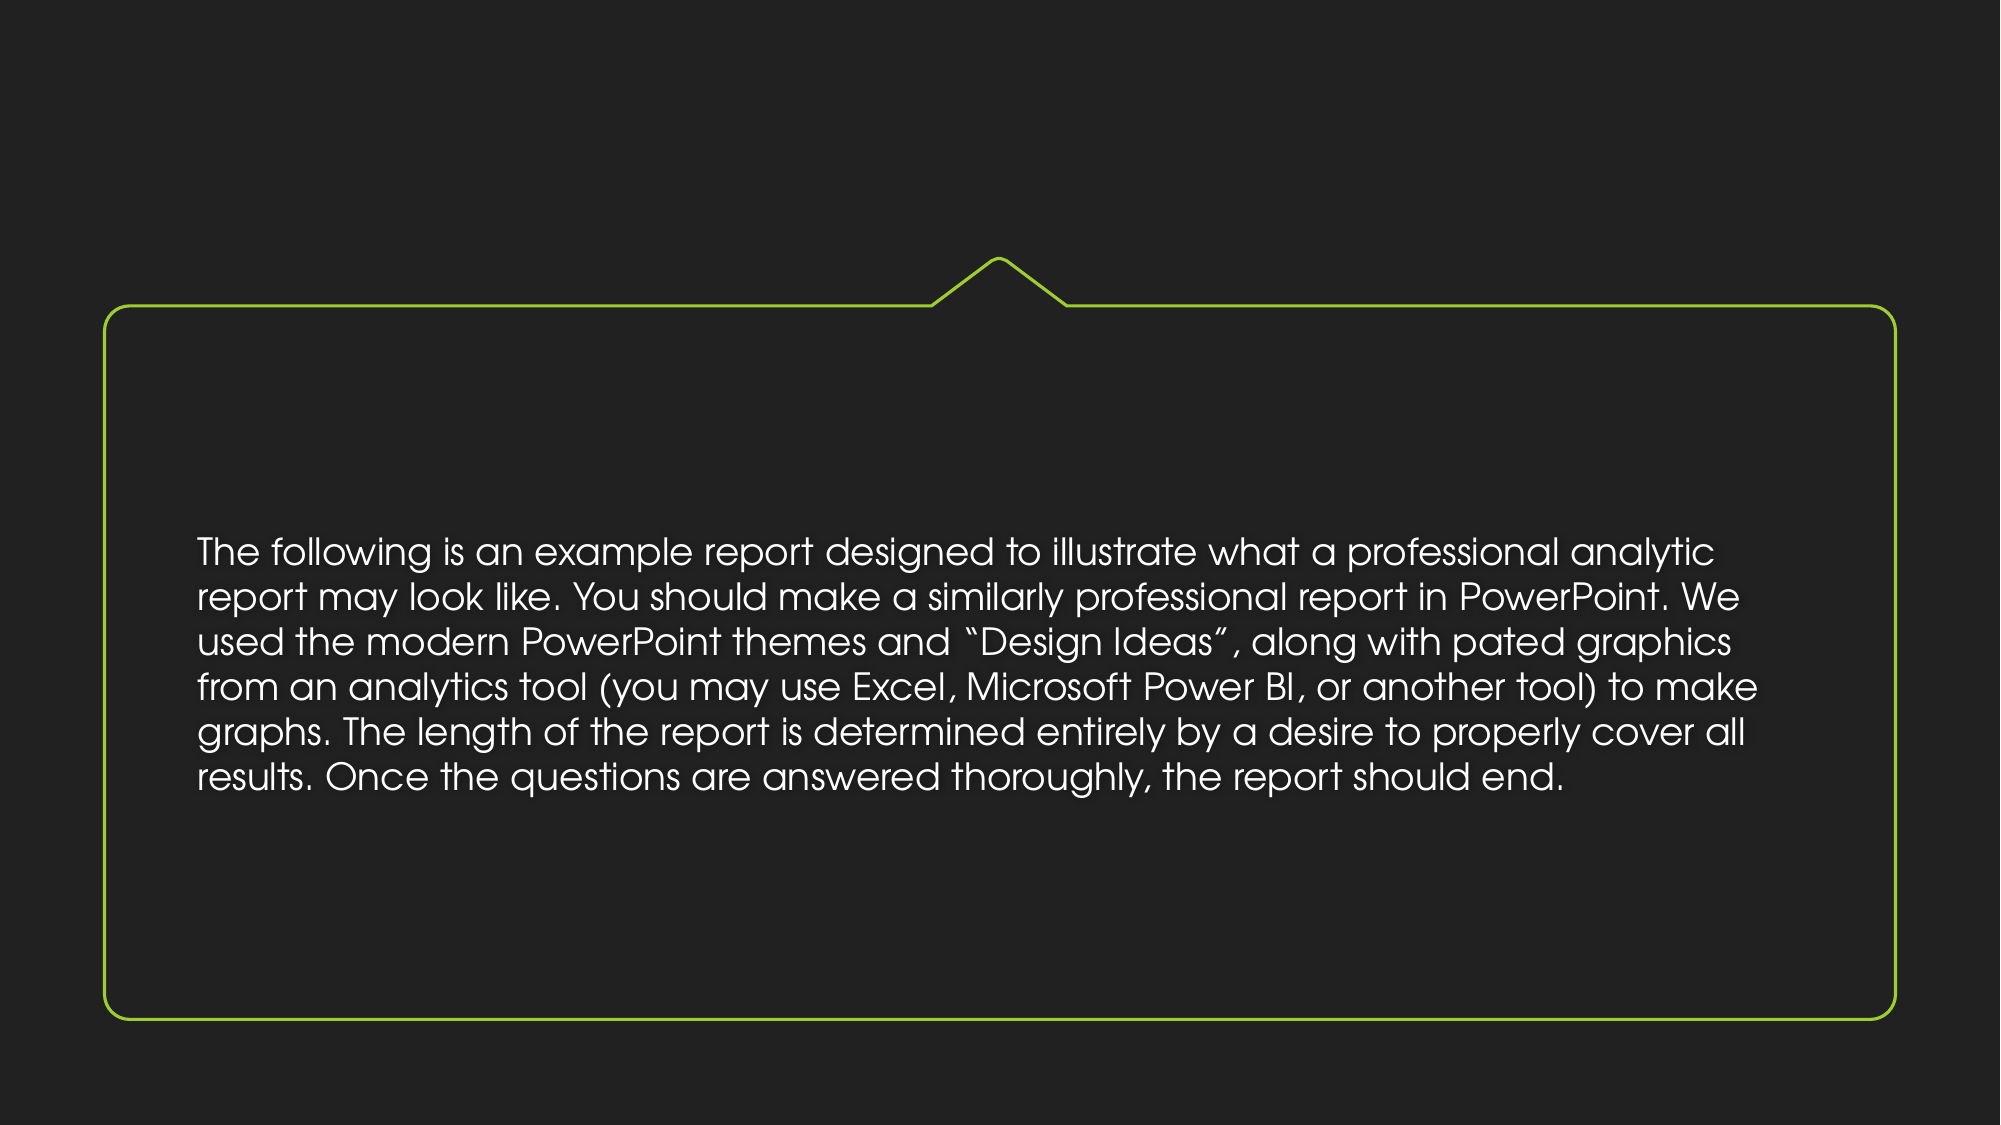

The following is an example report designed to illustrate what a professional analytic report may look like. You should make a similarly professional report in PowerPoint. We used the modern PowerPoint themes and “Design Ideas”, along with pated graphics from an analytics tool (you may use Excel, Microsoft Power BI, or another tool) to make graphs. The length of the report is determined entirely by a desire to properly cover all results. Once the questions are answered thoroughly, the report should end.